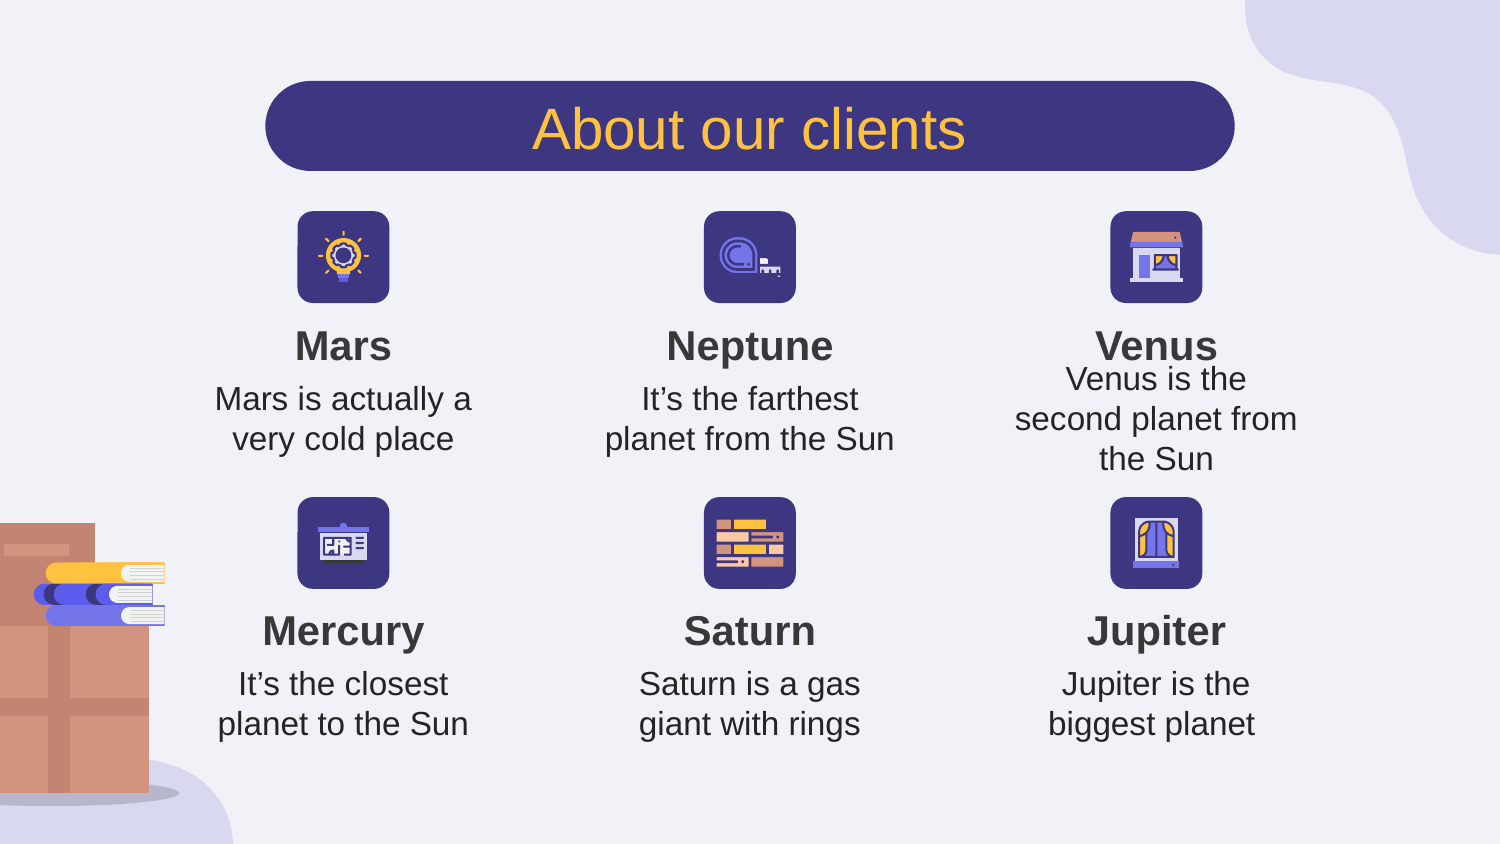

About our clients

# Mars
Neptune
Venus
Mars is actually a very cold place
It’s the farthest planet from the Sun
Venus is the second planet from the Sun

Mercury
Saturn
Jupiter
It’s the closest planet to the Sun
Saturn is a gas giant with rings
Jupiter is the biggest planet